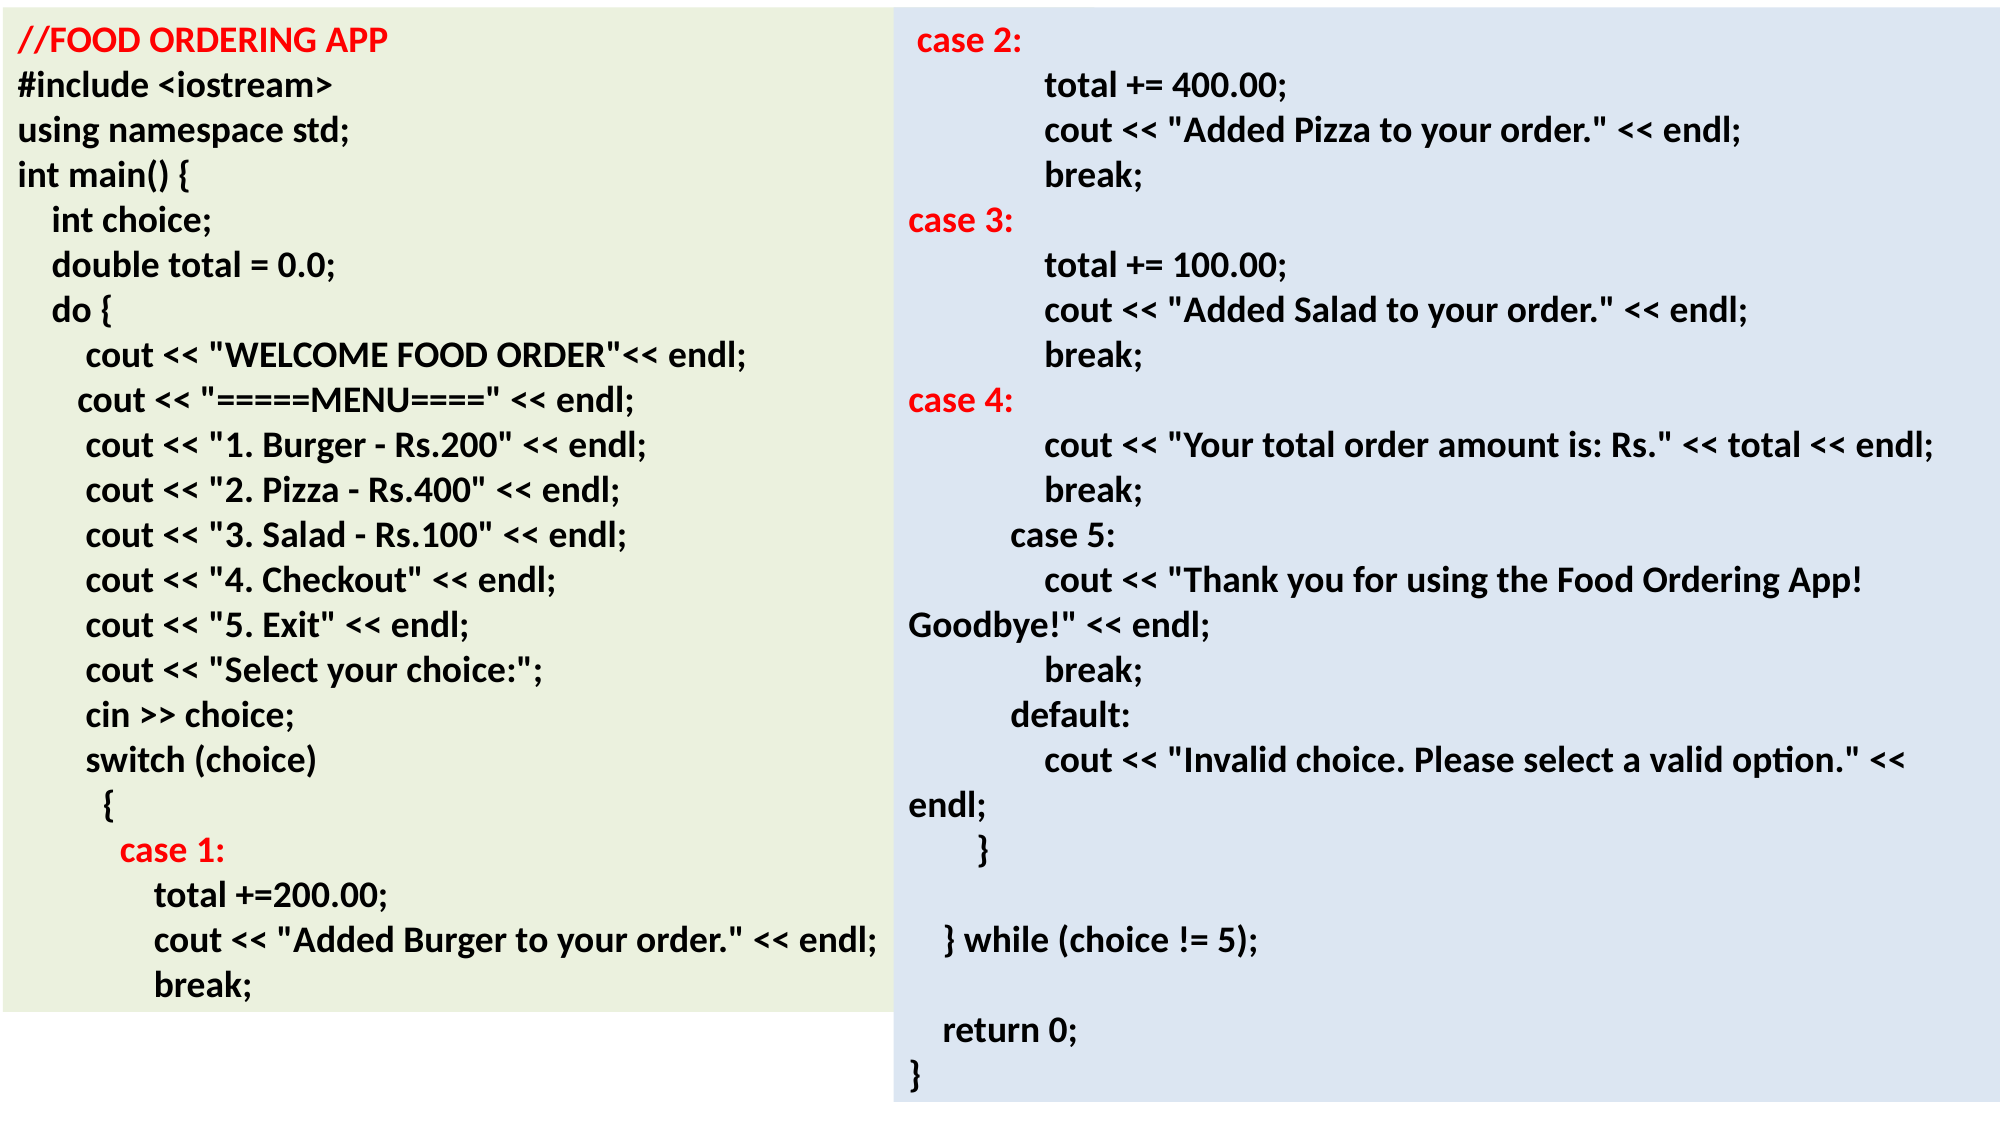

//FOOD ORDERING APP
#include <iostream>
using namespace std;
int main() {
    int choice;
    double total = 0.0;
    do {
        cout << "WELCOME FOOD ORDER"<< endl;
       cout << "=====MENU====" << endl;
        cout << "1. Burger - Rs.200" << endl;
        cout << "2. Pizza - Rs.400" << endl;
        cout << "3. Salad - Rs.100" << endl;
        cout << "4. Checkout" << endl;
        cout << "5. Exit" << endl;
        cout << "Select your choice:";
        cin >> choice;
        switch (choice)
          {
            case 1:
                total +=200.00;
                cout << "Added Burger to your order." << endl;
                break;
 case 2:
                total += 400.00;
                cout << "Added Pizza to your order." << endl;
                break;
case 3:
                total += 100.00;
                cout << "Added Salad to your order." << endl;
                break;
case 4:
                cout << "Your total order amount is: Rs." << total << endl;
                break;
            case 5:
                cout << "Thank you for using the Food Ordering App! Goodbye!" << endl;
                break;
            default:
                cout << "Invalid choice. Please select a valid option." << endl;
        }

    } while (choice != 5);

    return 0;
}